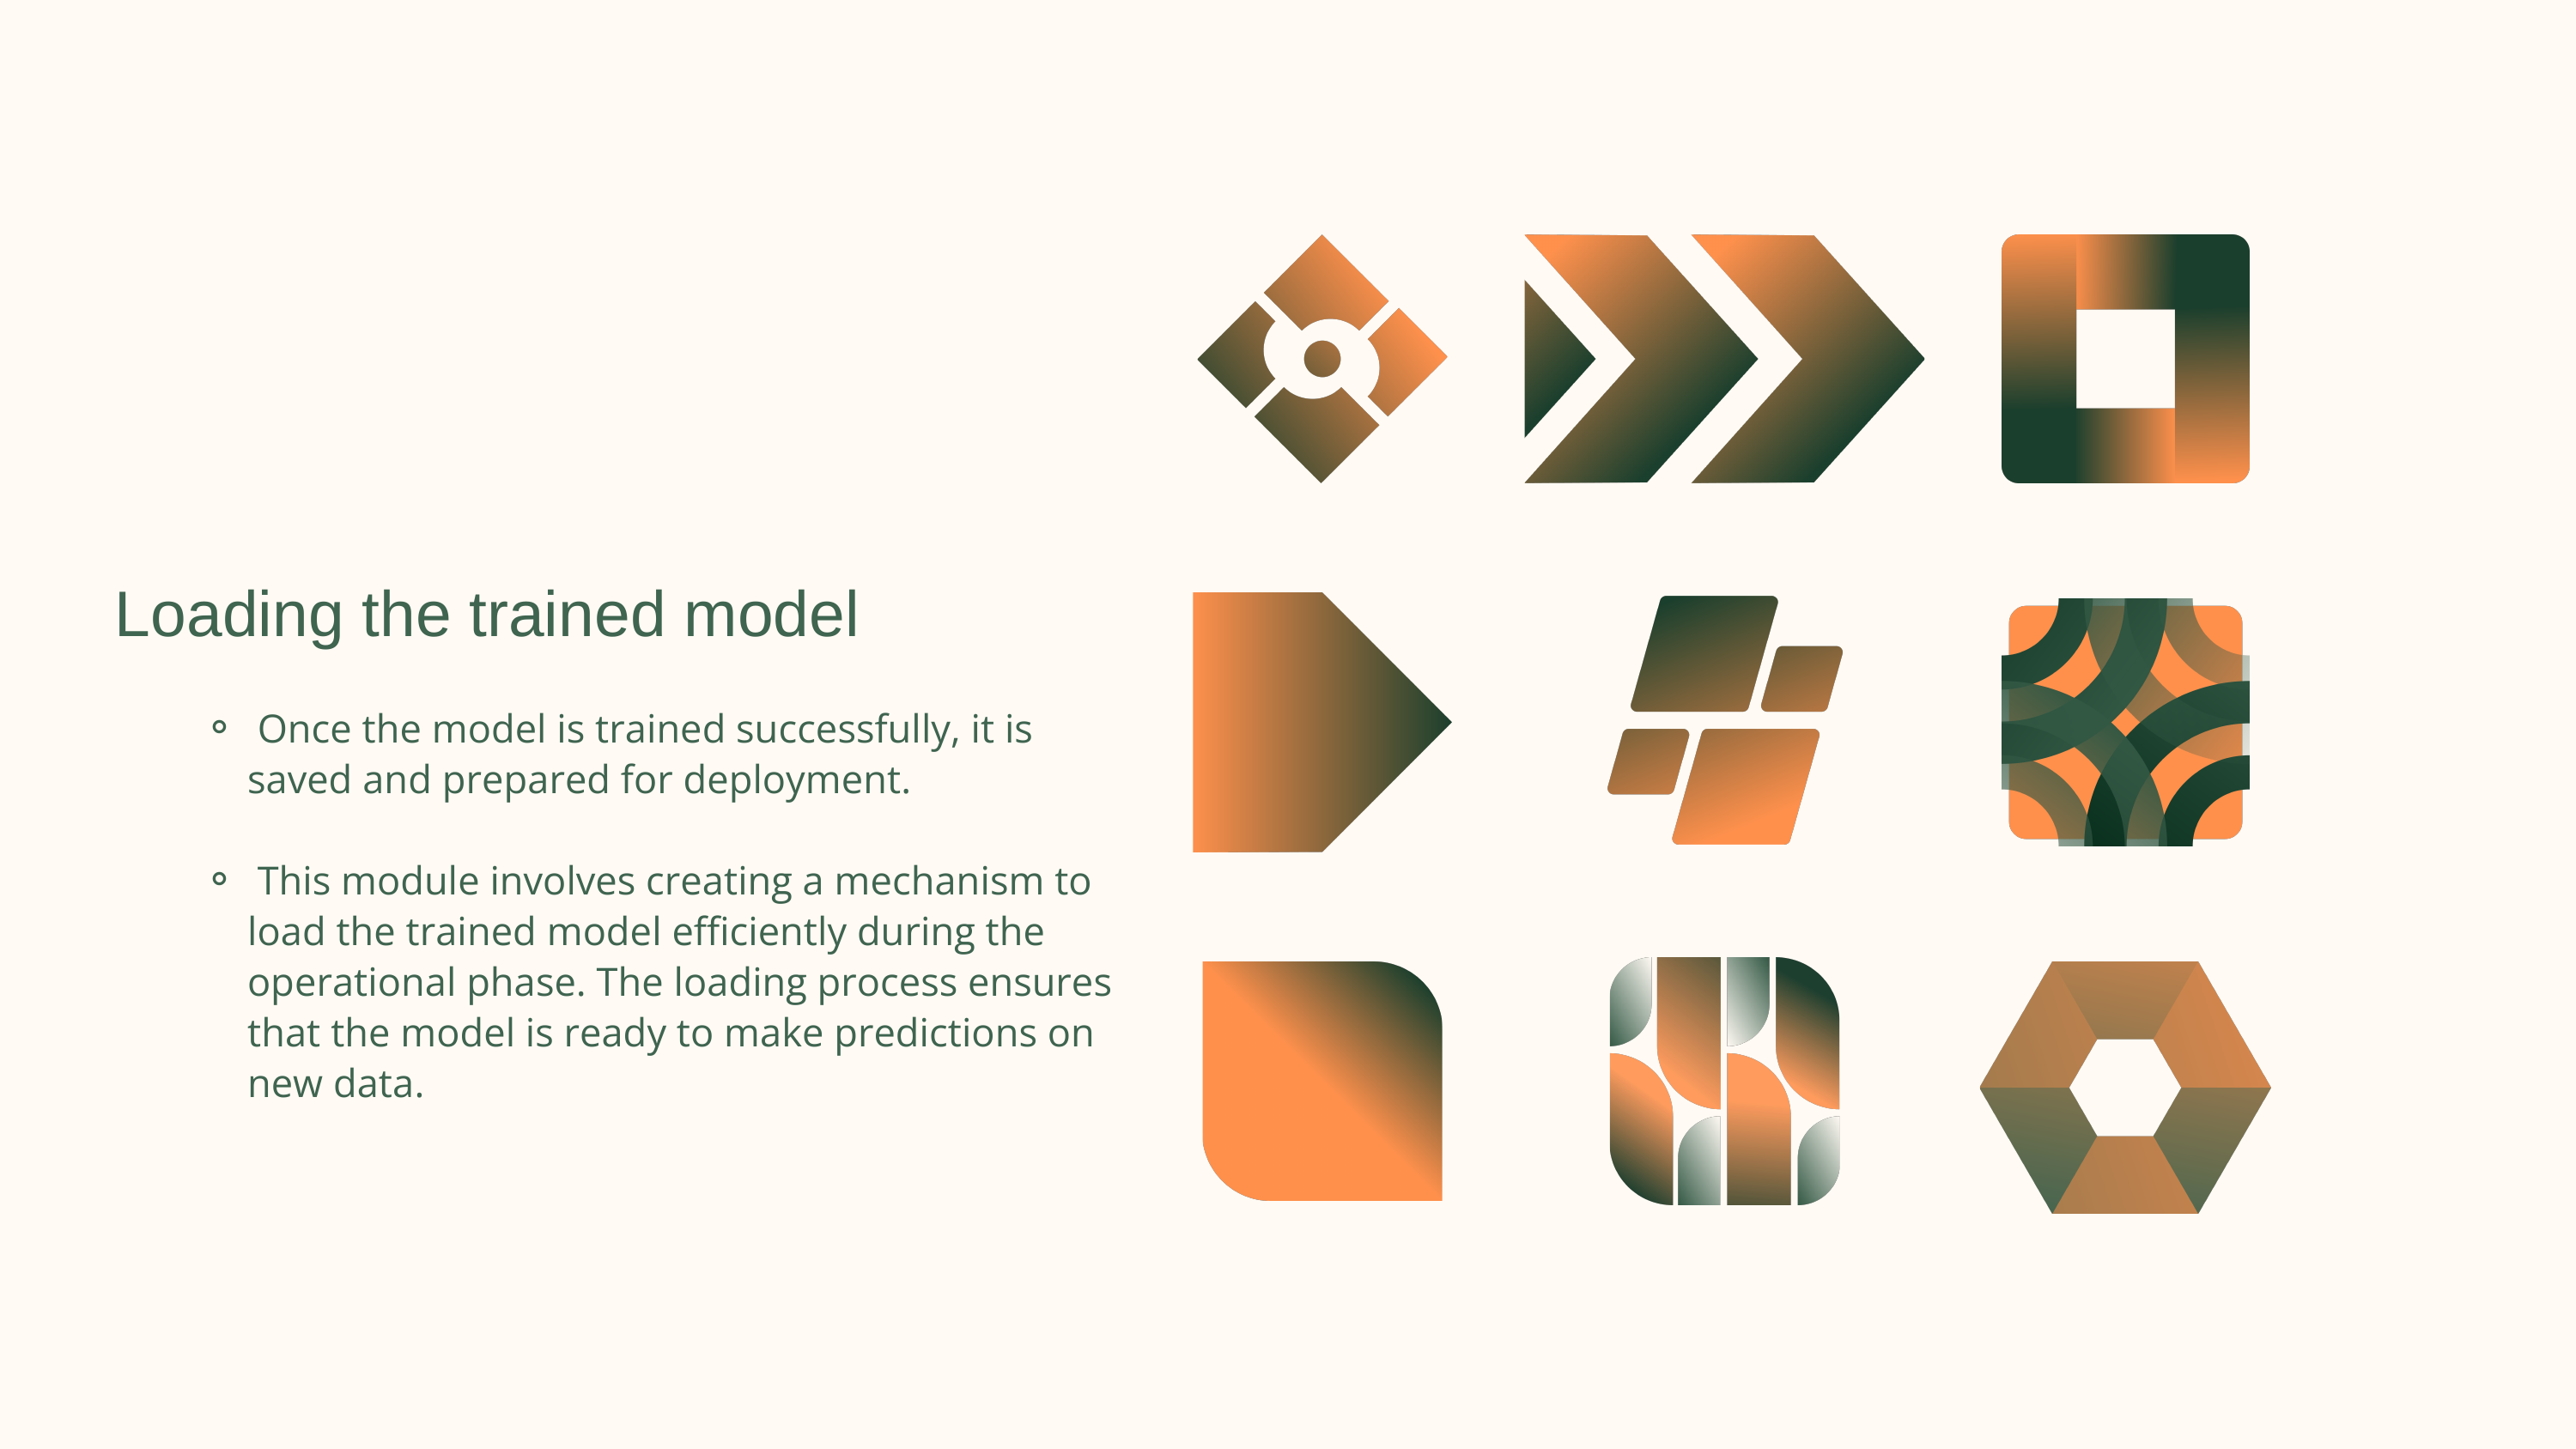

Loading the trained model

 Once the model is trained successfully, it is saved and prepared for deployment.

 This module involves creating a mechanism to load the trained model efficiently during the operational phase. The loading process ensures that the model is ready to make predictions on new data.